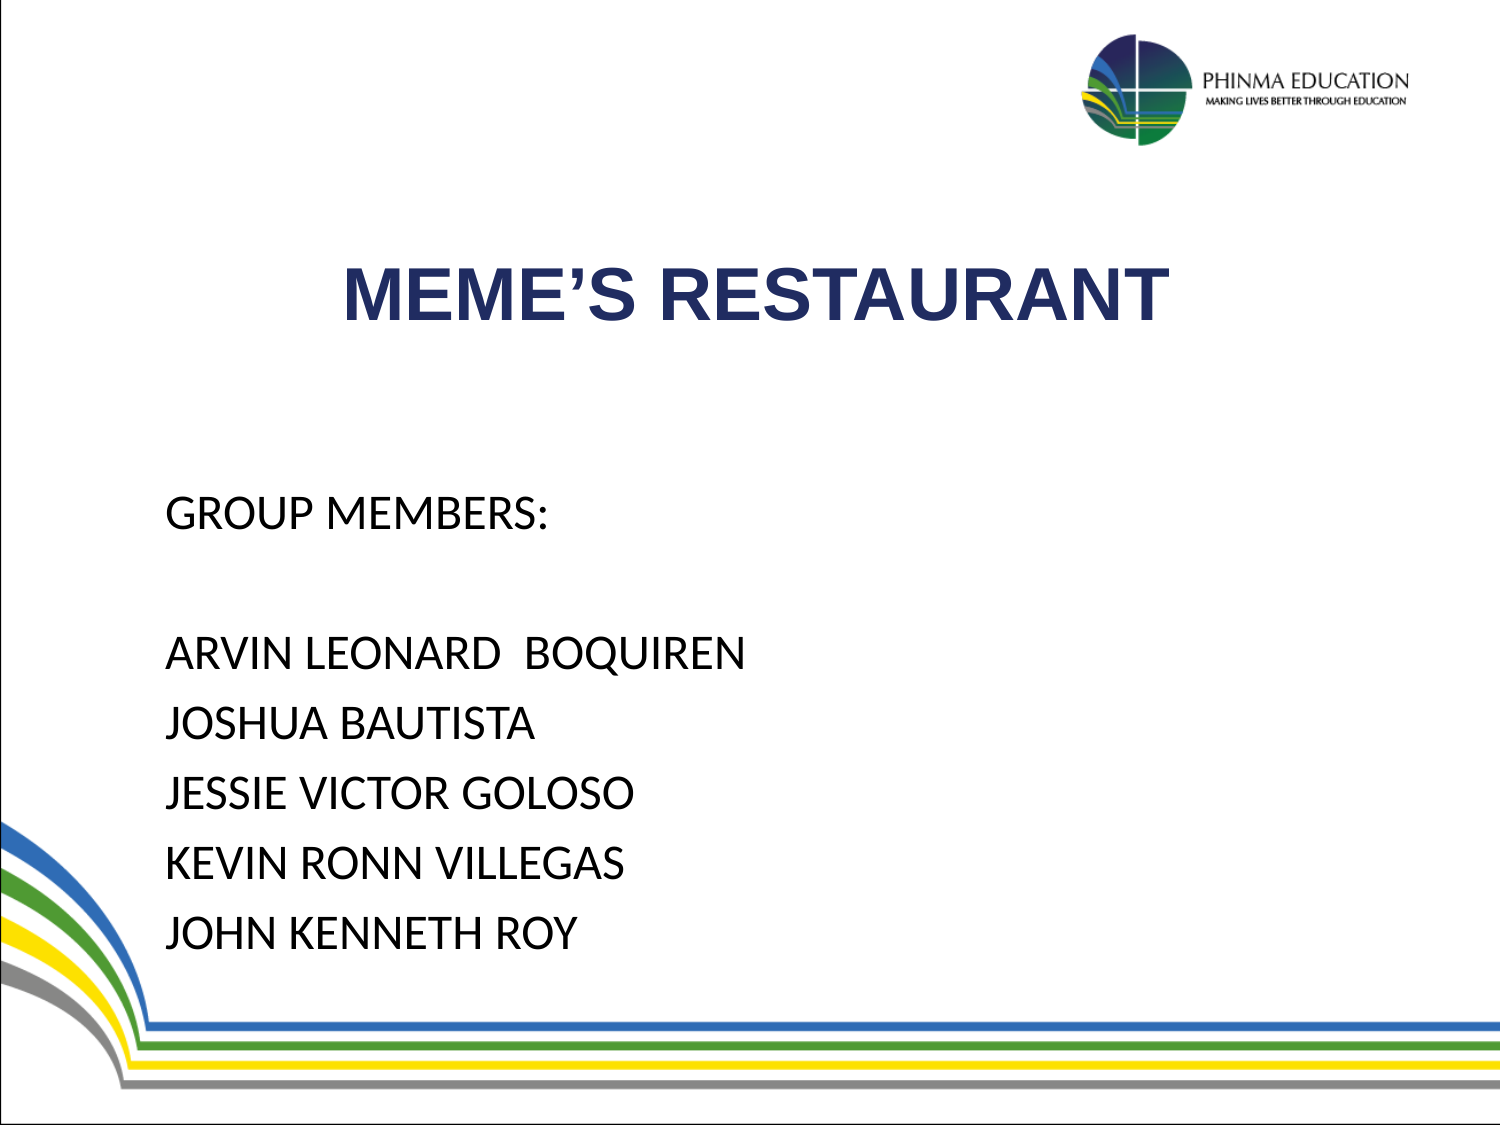

# MEME’s REstaurant
GROUP MEMBERS:

ARVIN LEONARD  BOQUIREN
JOSHUA BAUTISTA
JESSIE VICTOR GOLOSO
KEVIN RONN VILLEGAS
JOHN KENNETH ROY